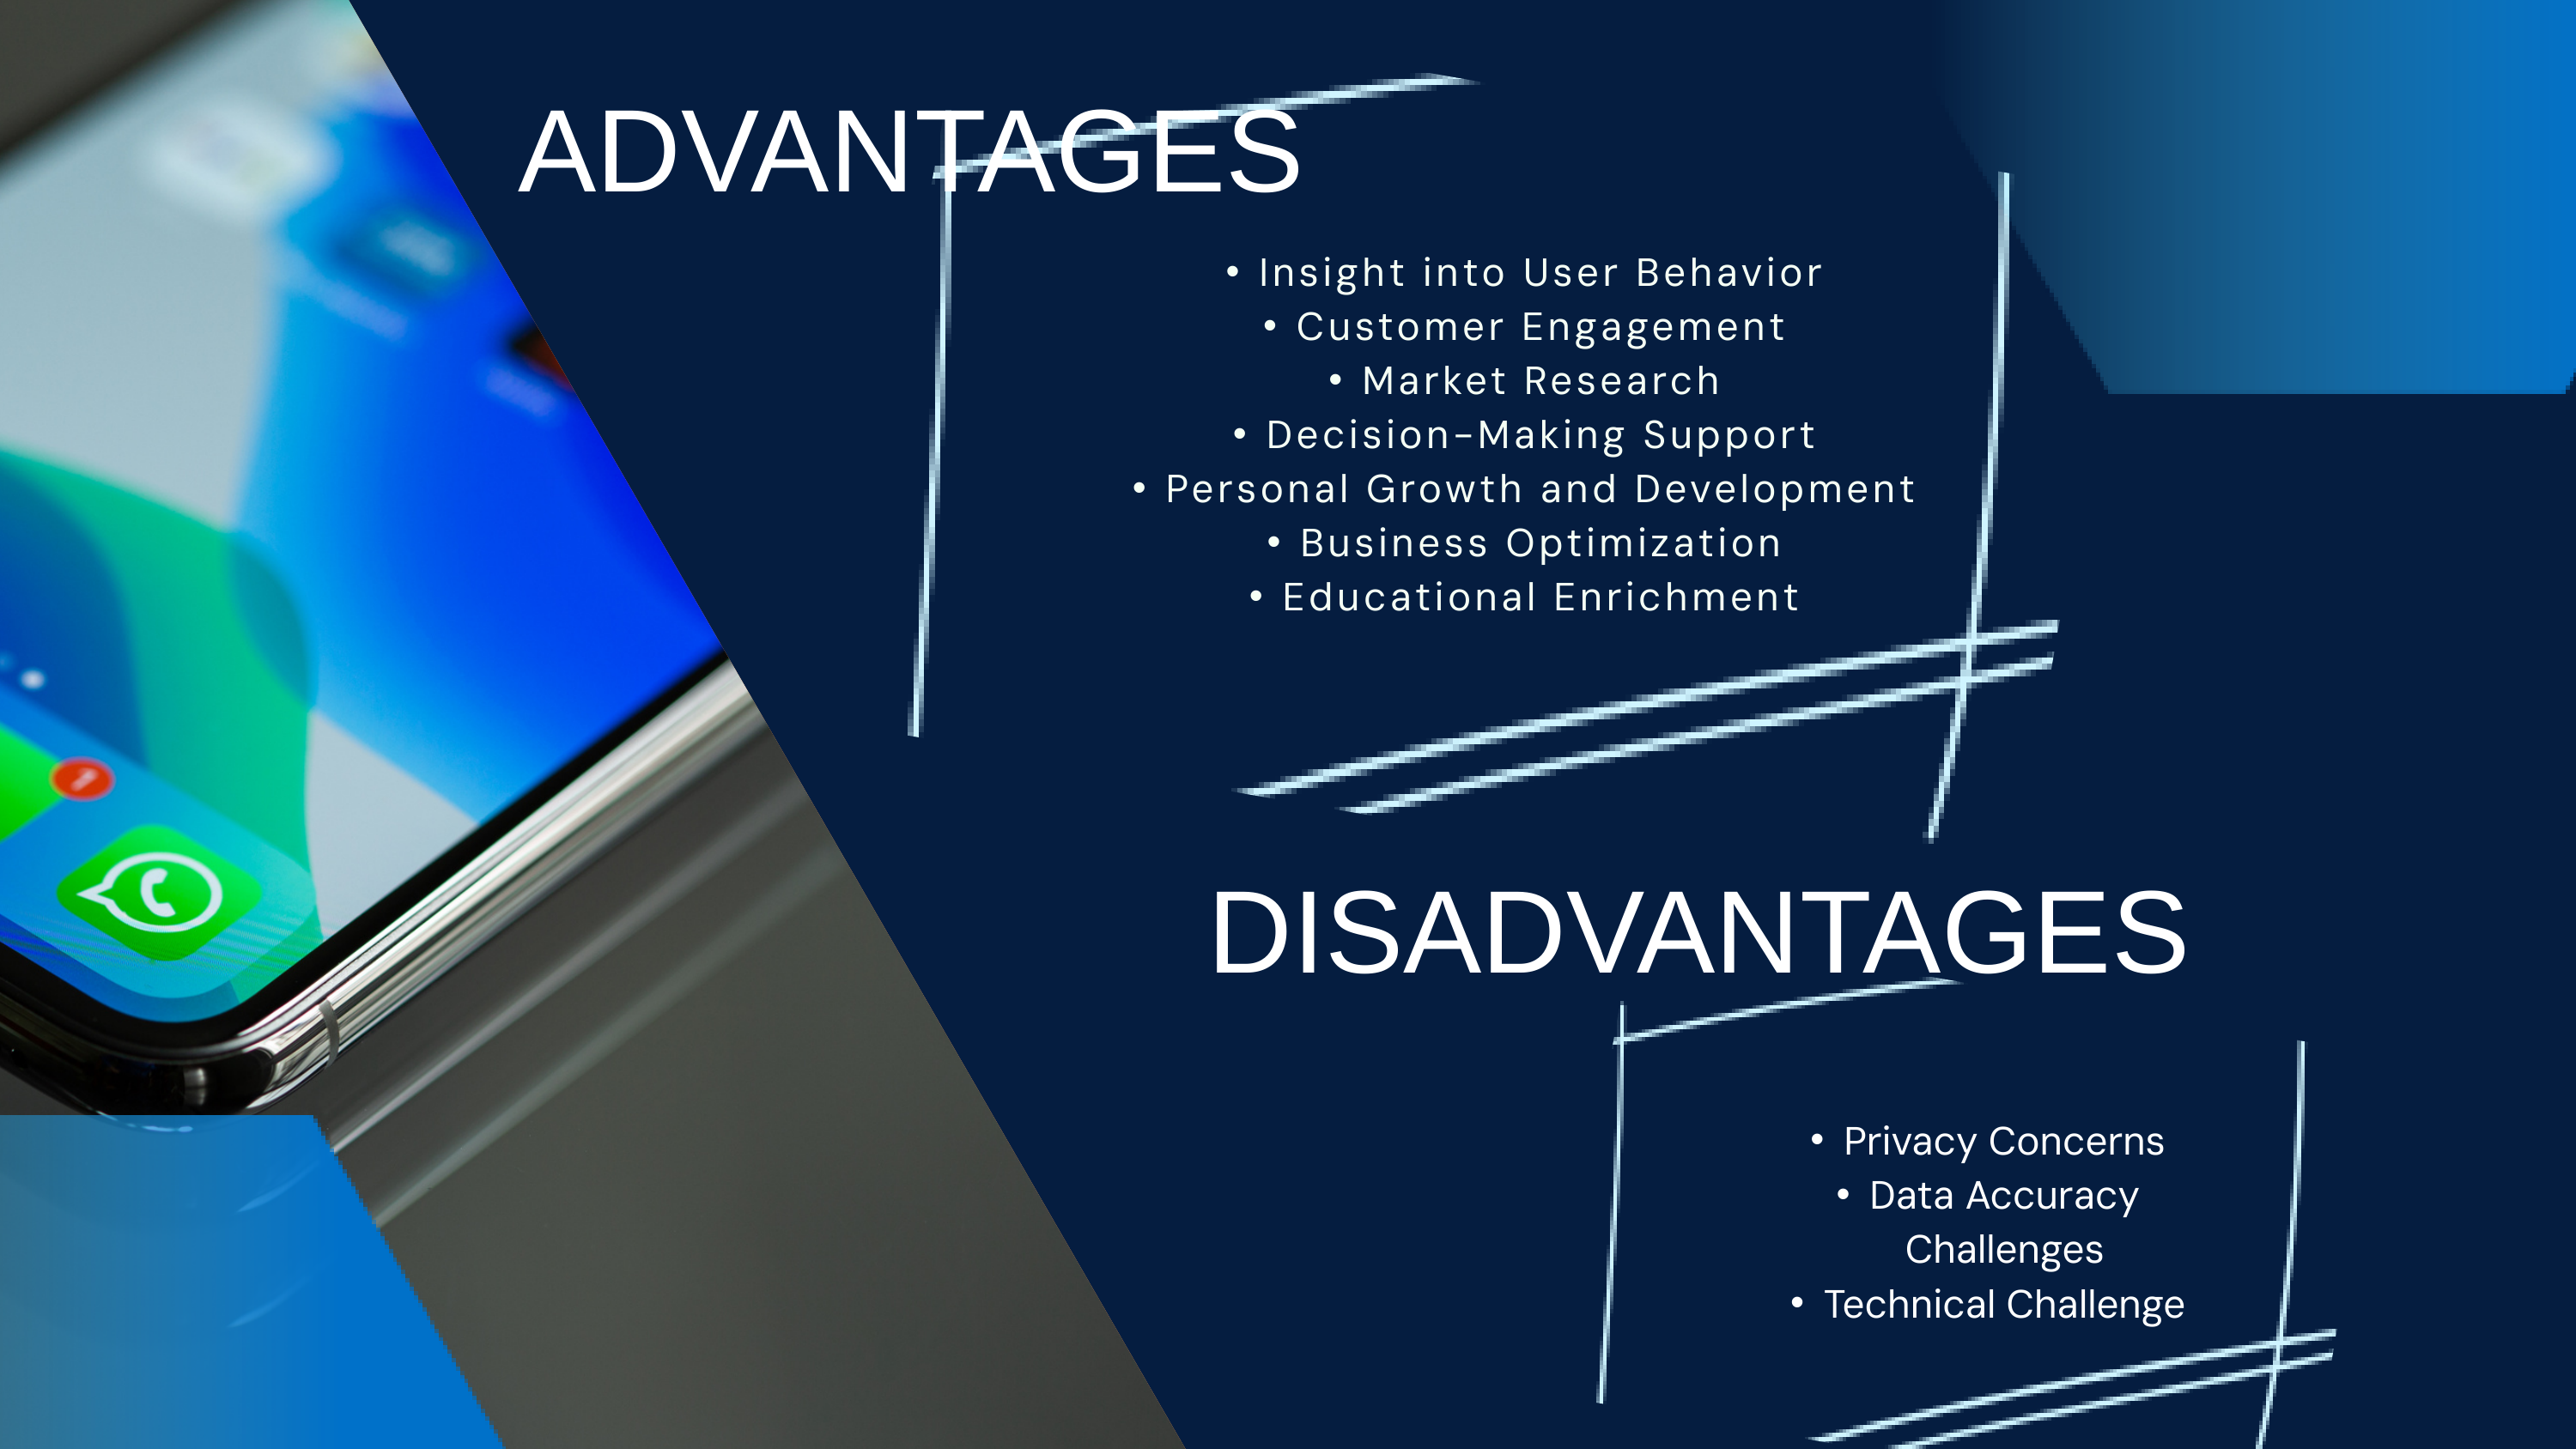

ADVANTAGES

Insight into User Behavior
Customer Engagement
Market Research
Decision-Making Support
Personal Growth and Development
Business Optimization
Educational Enrichment
DISADVANTAGES

Privacy Concerns
Data Accuracy Challenges
Technical Challenge